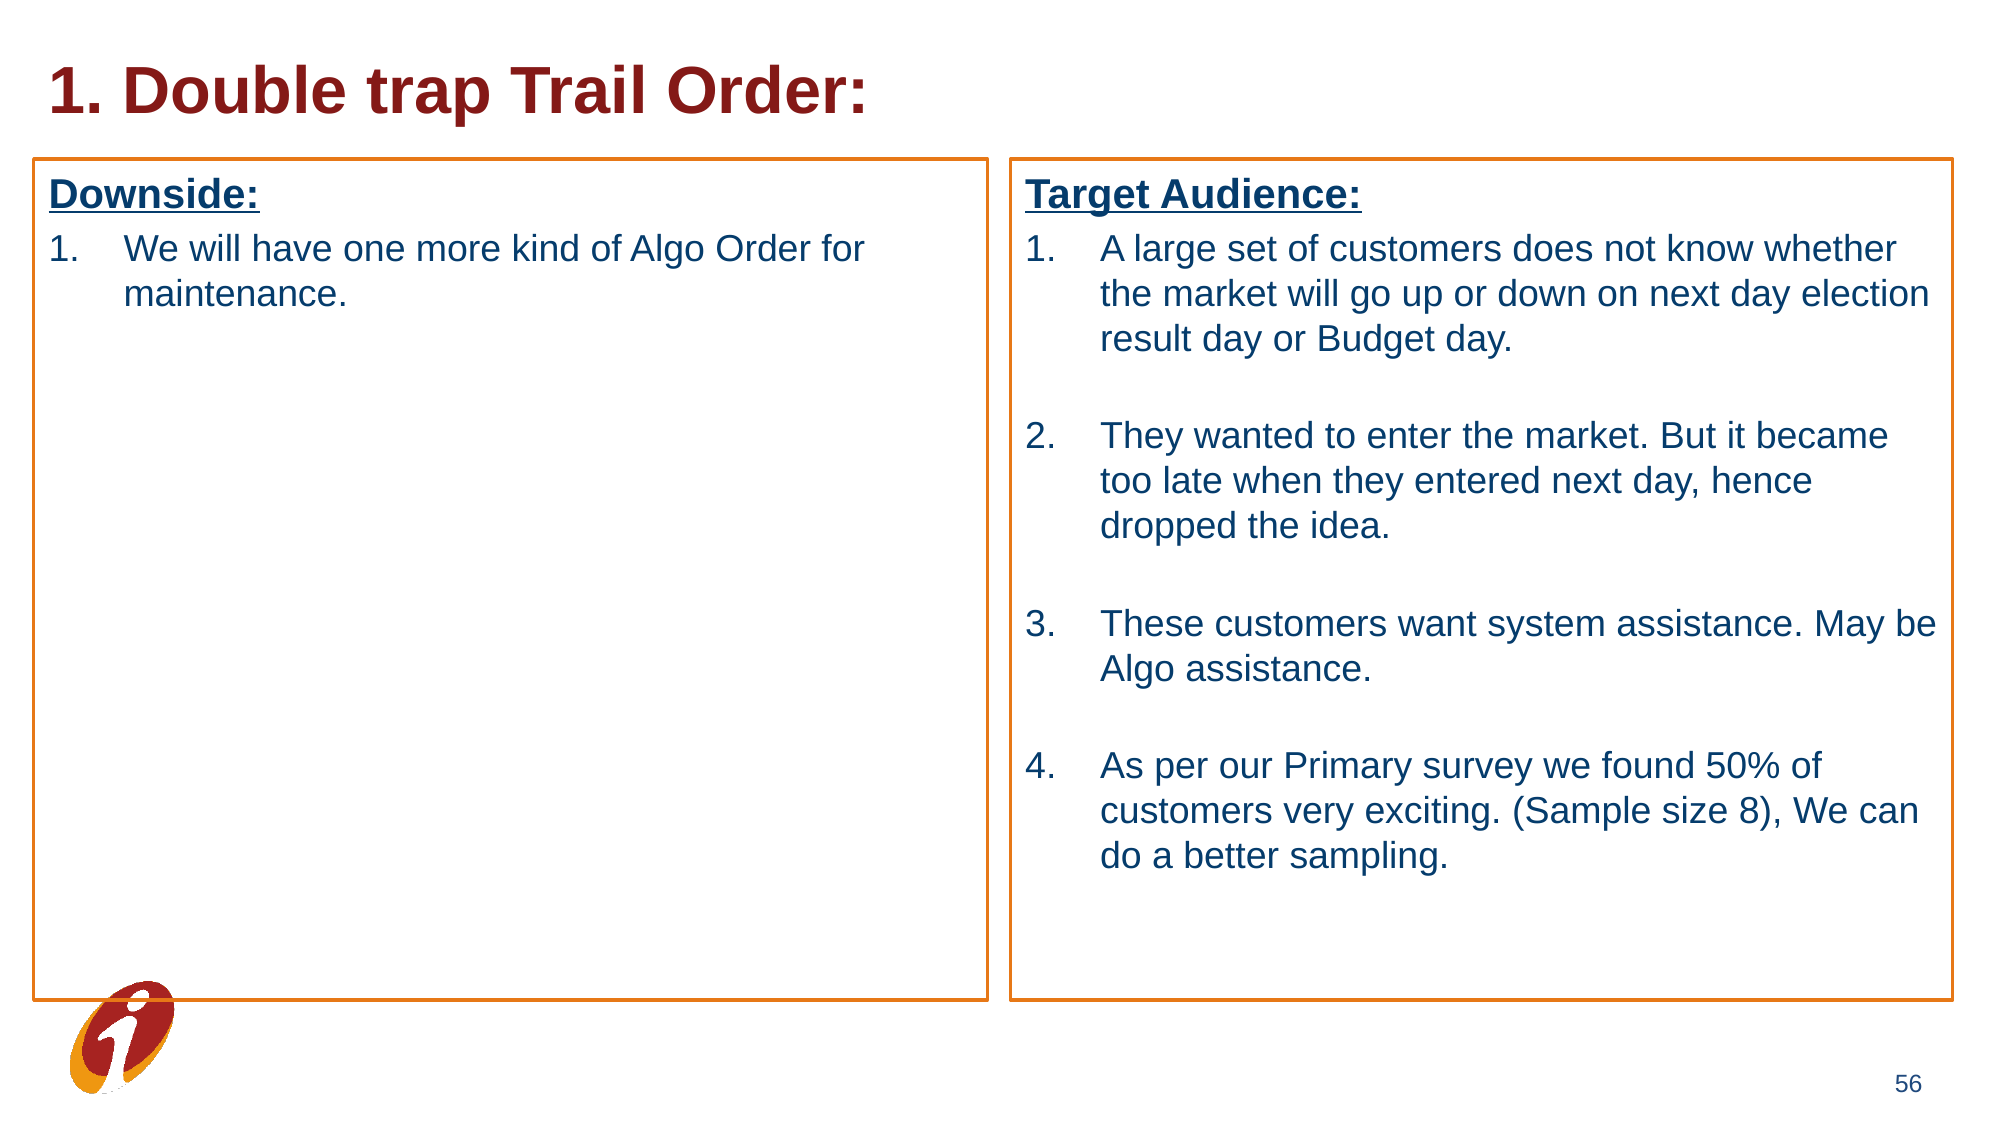

1. Double trap Trail Order:

Target Audience:
A large set of customers does not know whether the market will go up or down on next day election result day or Budget day.
They wanted to enter the market. But it became too late when they entered next day, hence dropped the idea.
These customers want system assistance. May be Algo assistance.
As per our Primary survey we found 50% of customers very exciting. (Sample size 8), We can do a better sampling.

Downside:
We will have one more kind of Algo Order for maintenance.
56